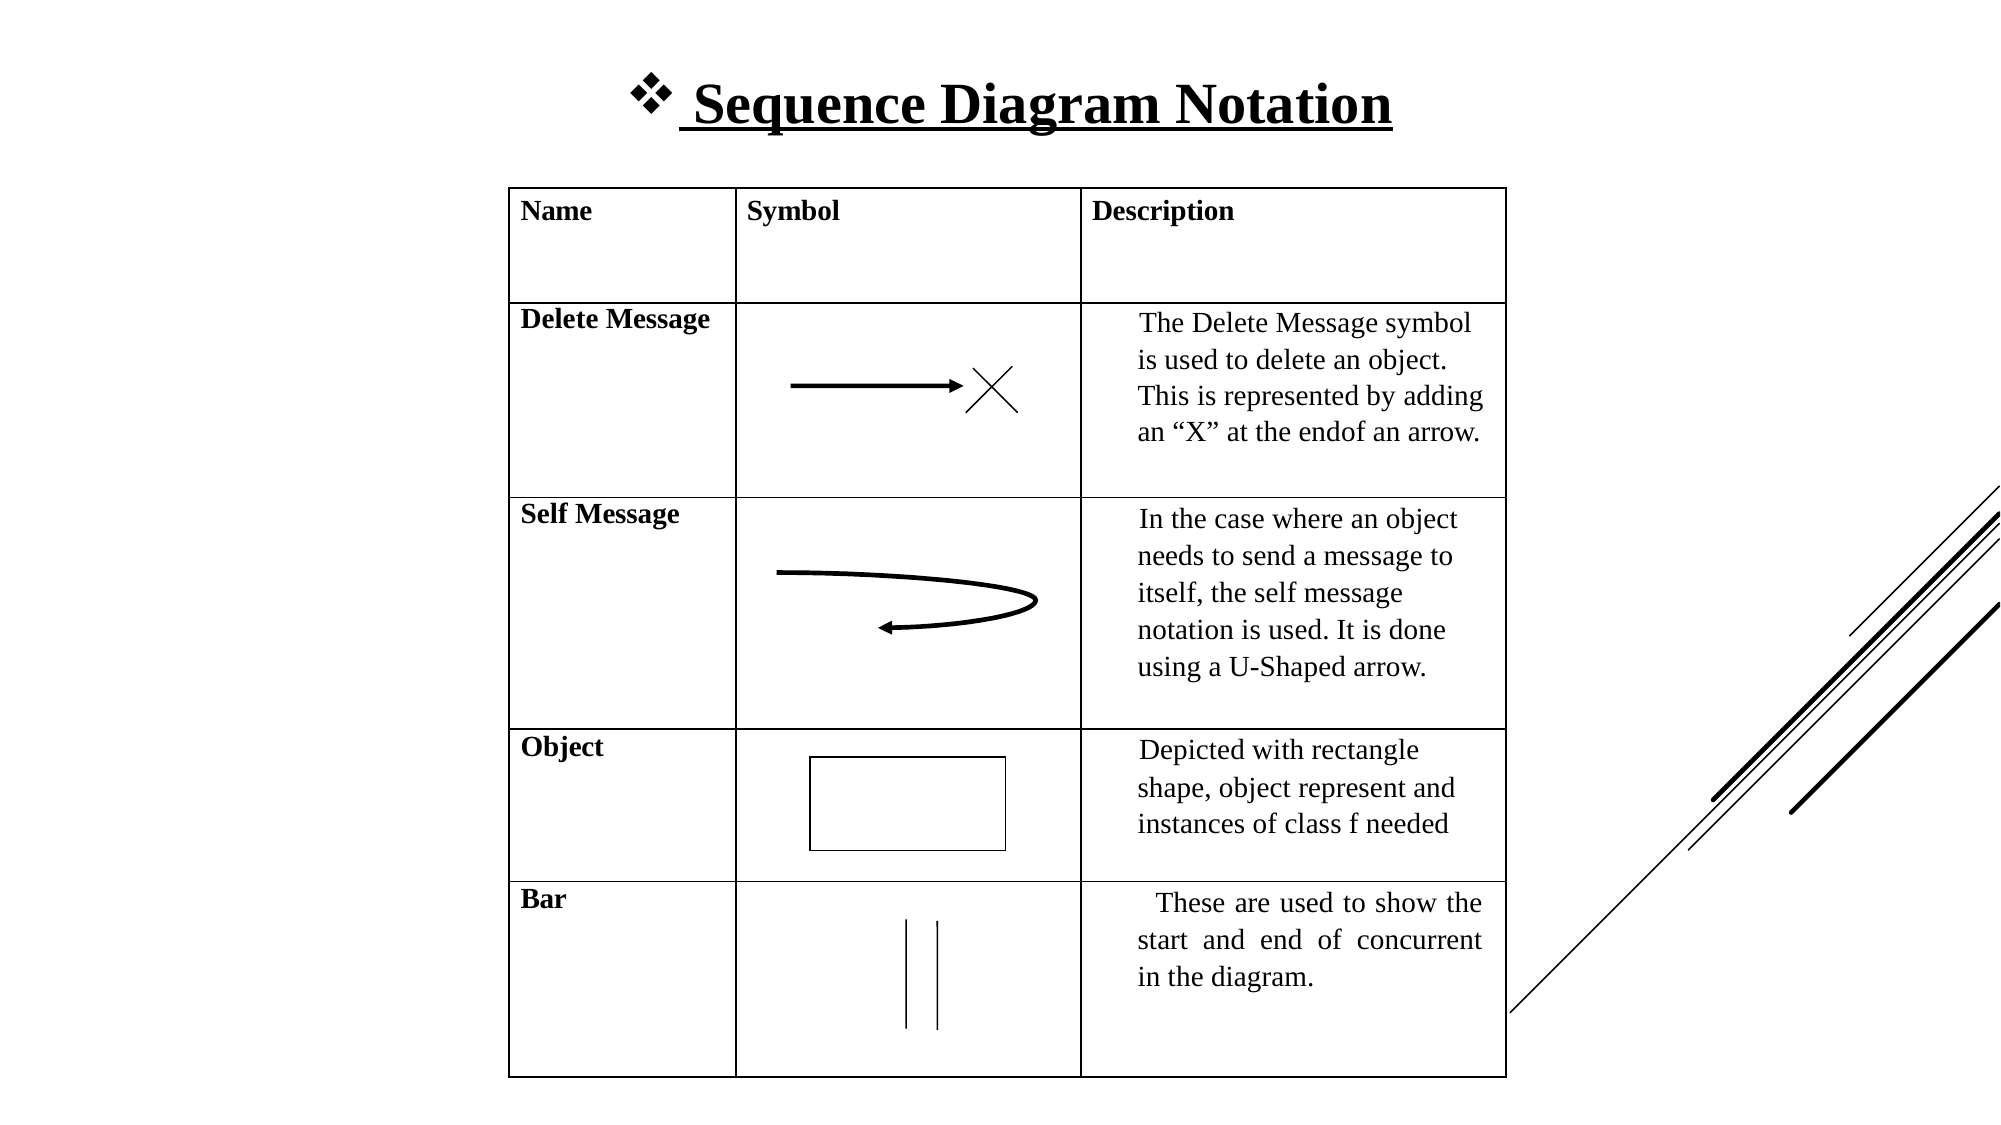

Sequence Diagram Notation
| Name | Symbol | Description |
| --- | --- | --- |
| Delete Message |  | The Delete Message symbol is used to delete an object. This is represented by adding an “X” at the endof an arrow. |
| Self Message |  | In the case where an object needs to send a message to itself, the self message notation is used. It is done using a U-Shaped arrow. |
| Object |  | Depicted with rectangle shape, object represent and instances of class f needed |
| Bar |  | These are used to show the start and end of concurrent in the diagram. |